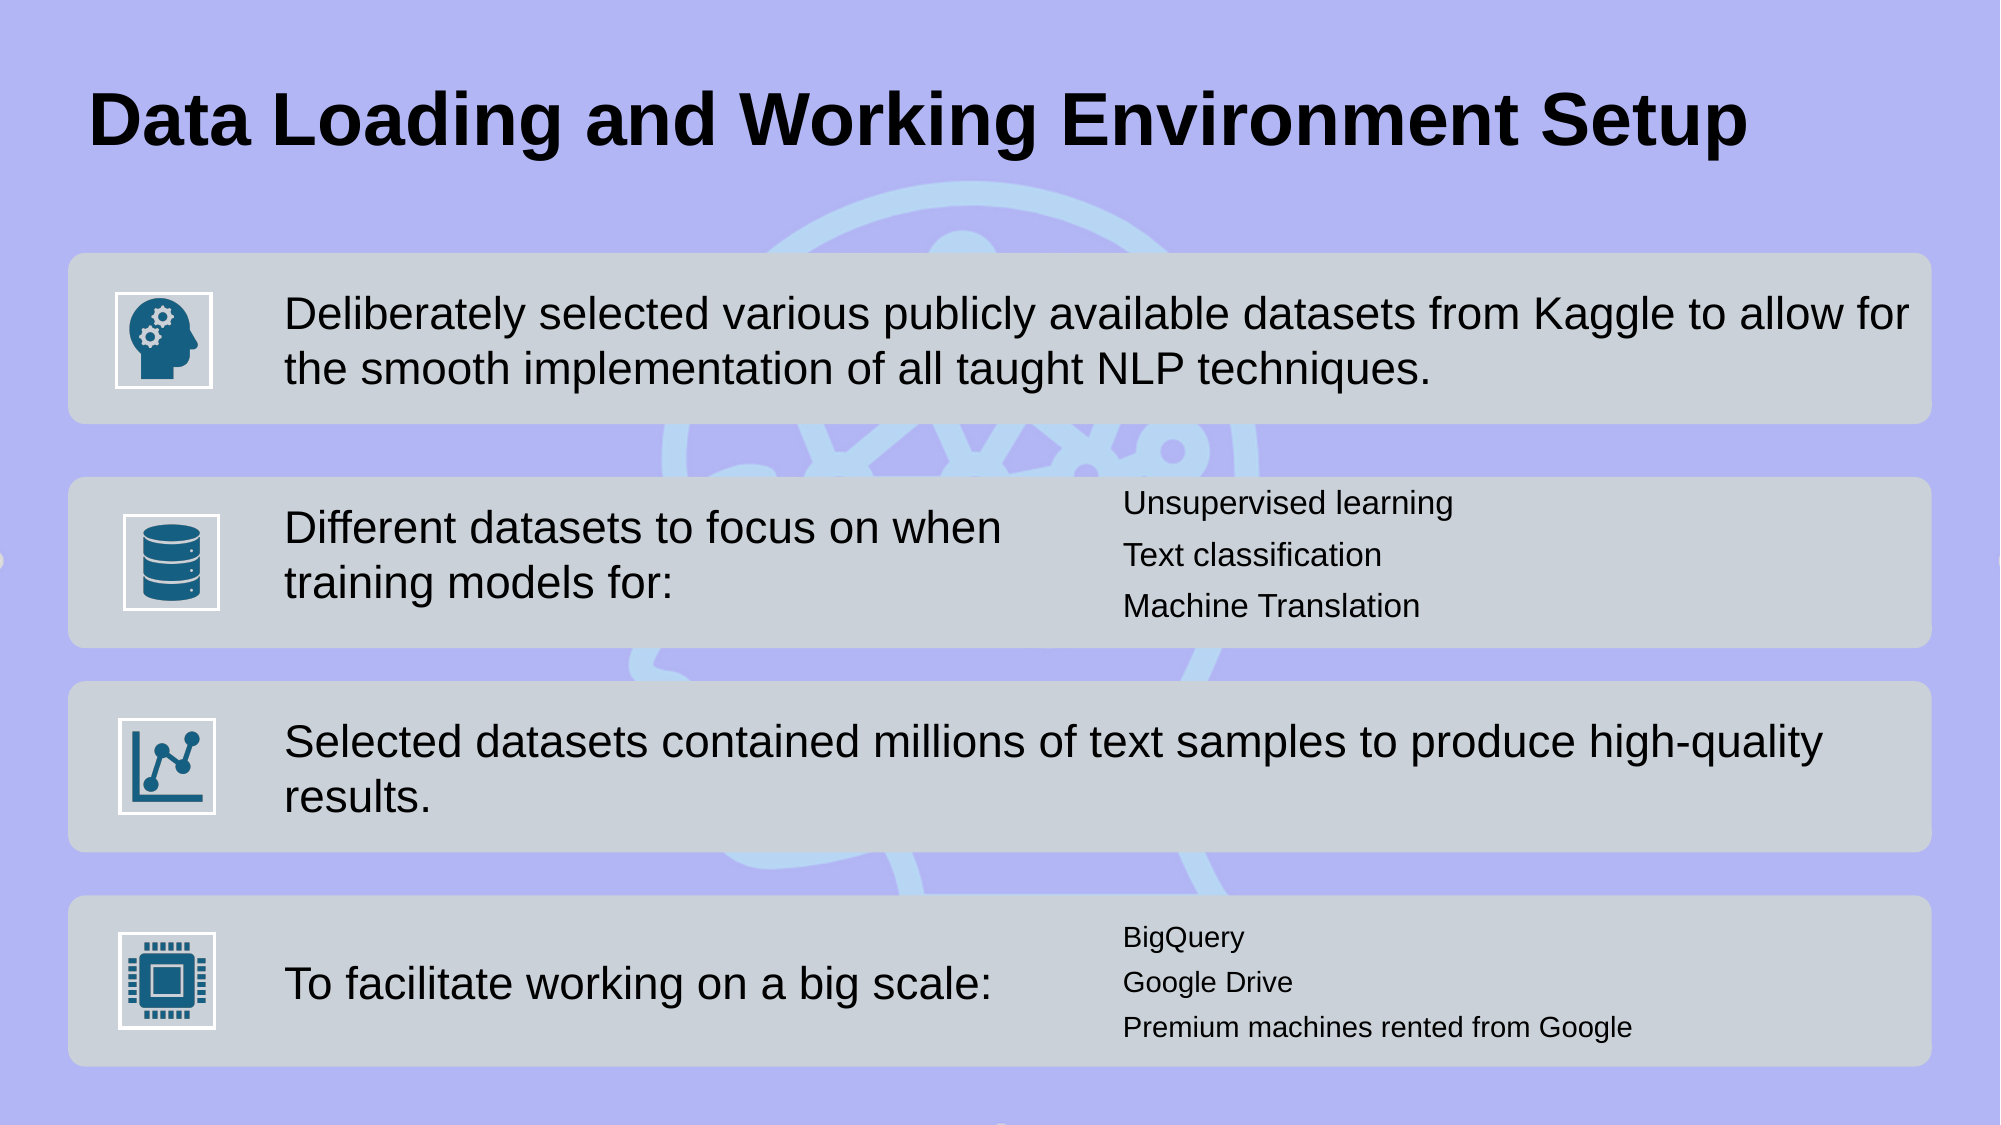

# Data Loading and Working Environment Setup

Deliberately selected various publicly available datasets from Kaggle to allow for the smooth implementation of all taught NLP techniques.

Different datasets to focus on when training models for:

Unsupervised learning
Text classification
Machine Translation

Selected datasets contained millions of text samples to produce high-quality results.

To facilitate working on a big scale:

BigQuery
Google Drive
Premium machines rented from Google